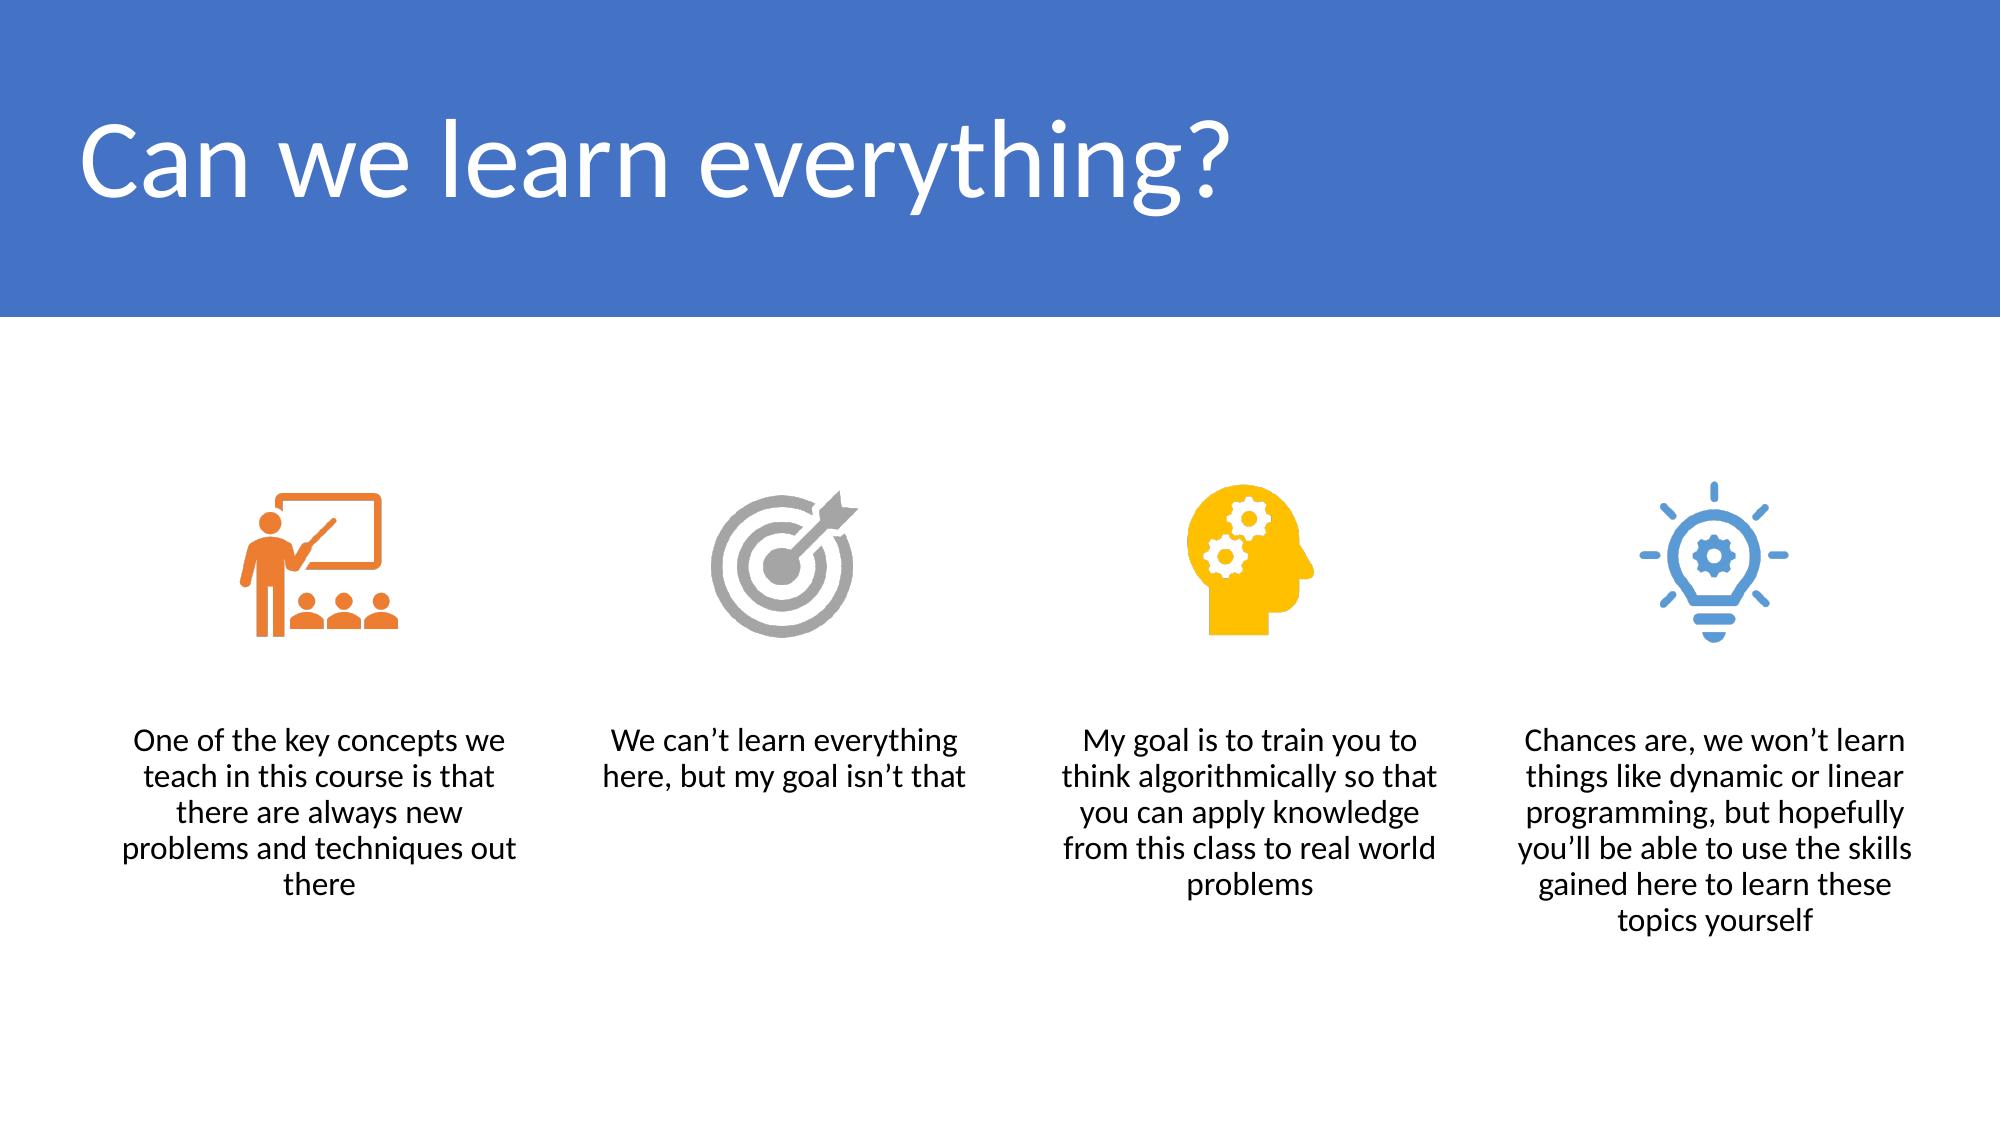

# Can we learn everything?
One of the key concepts we teach in this course is that there are always new problems and techniques out there
We can’t learn everything here, but my goal isn’t that
My goal is to train you to think algorithmically so that you can apply knowledge from this class to real world problems
Chances are, we won’t learn things like dynamic or linear programming, but hopefully you’ll be able to use the skills gained here to learn these topics yourself